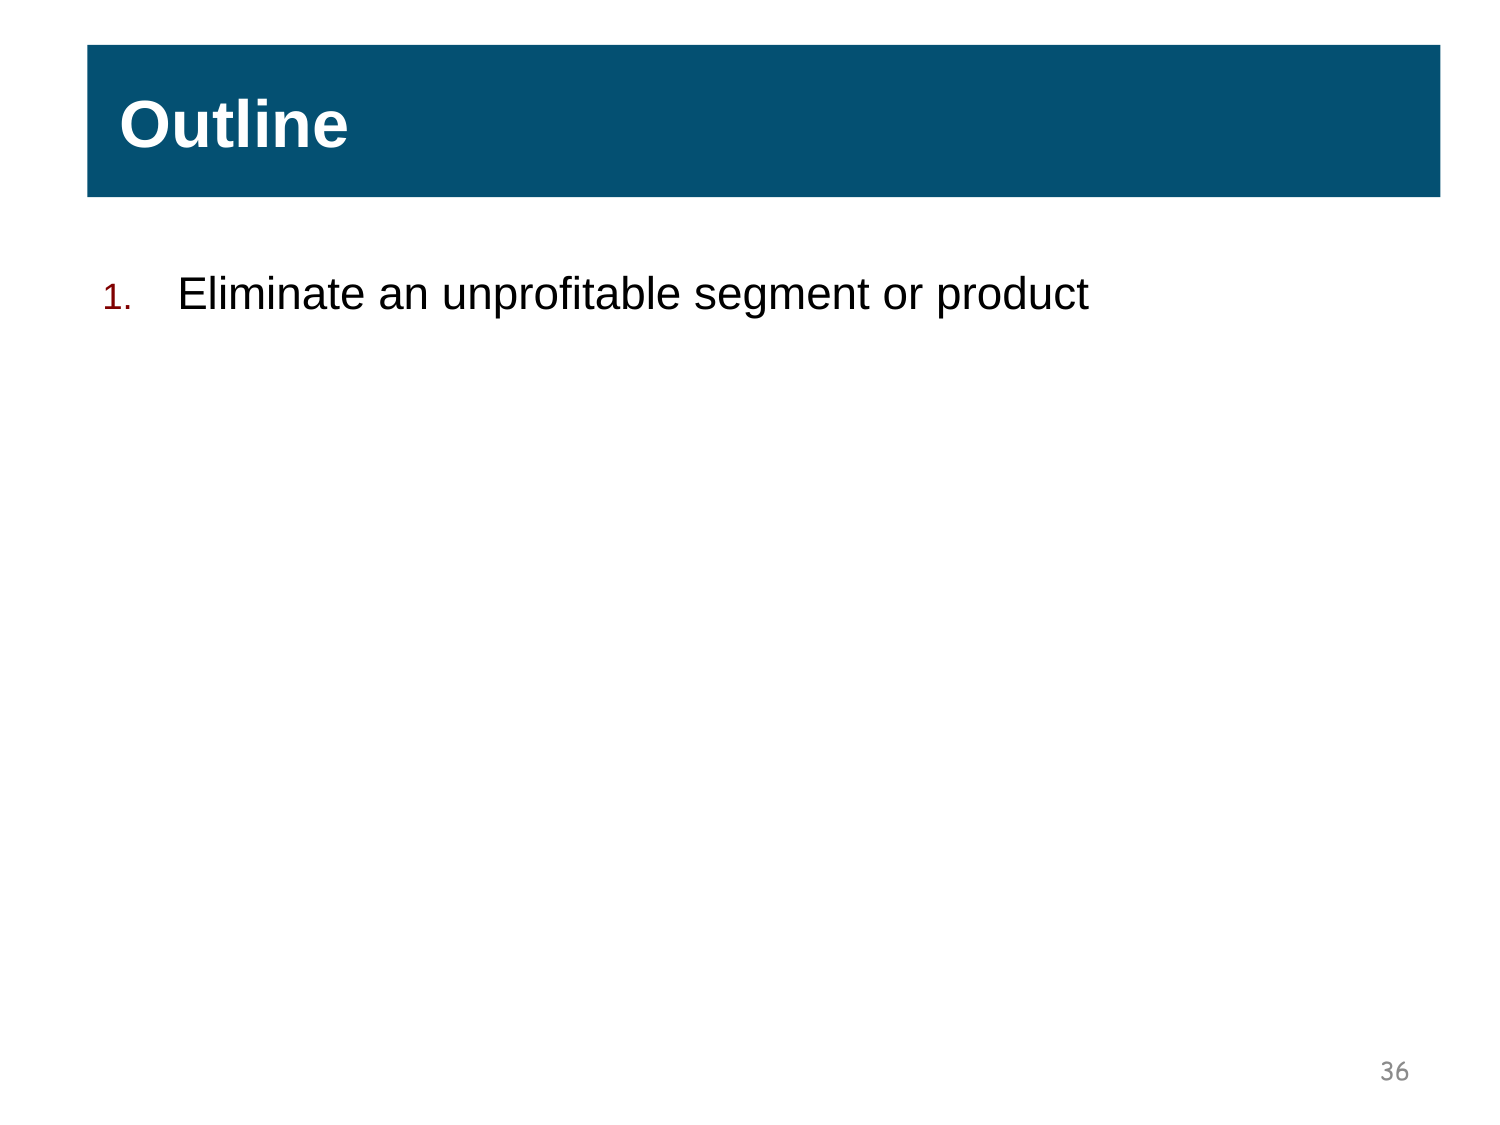

Outline
Eliminate an unprofitable segment or product
36